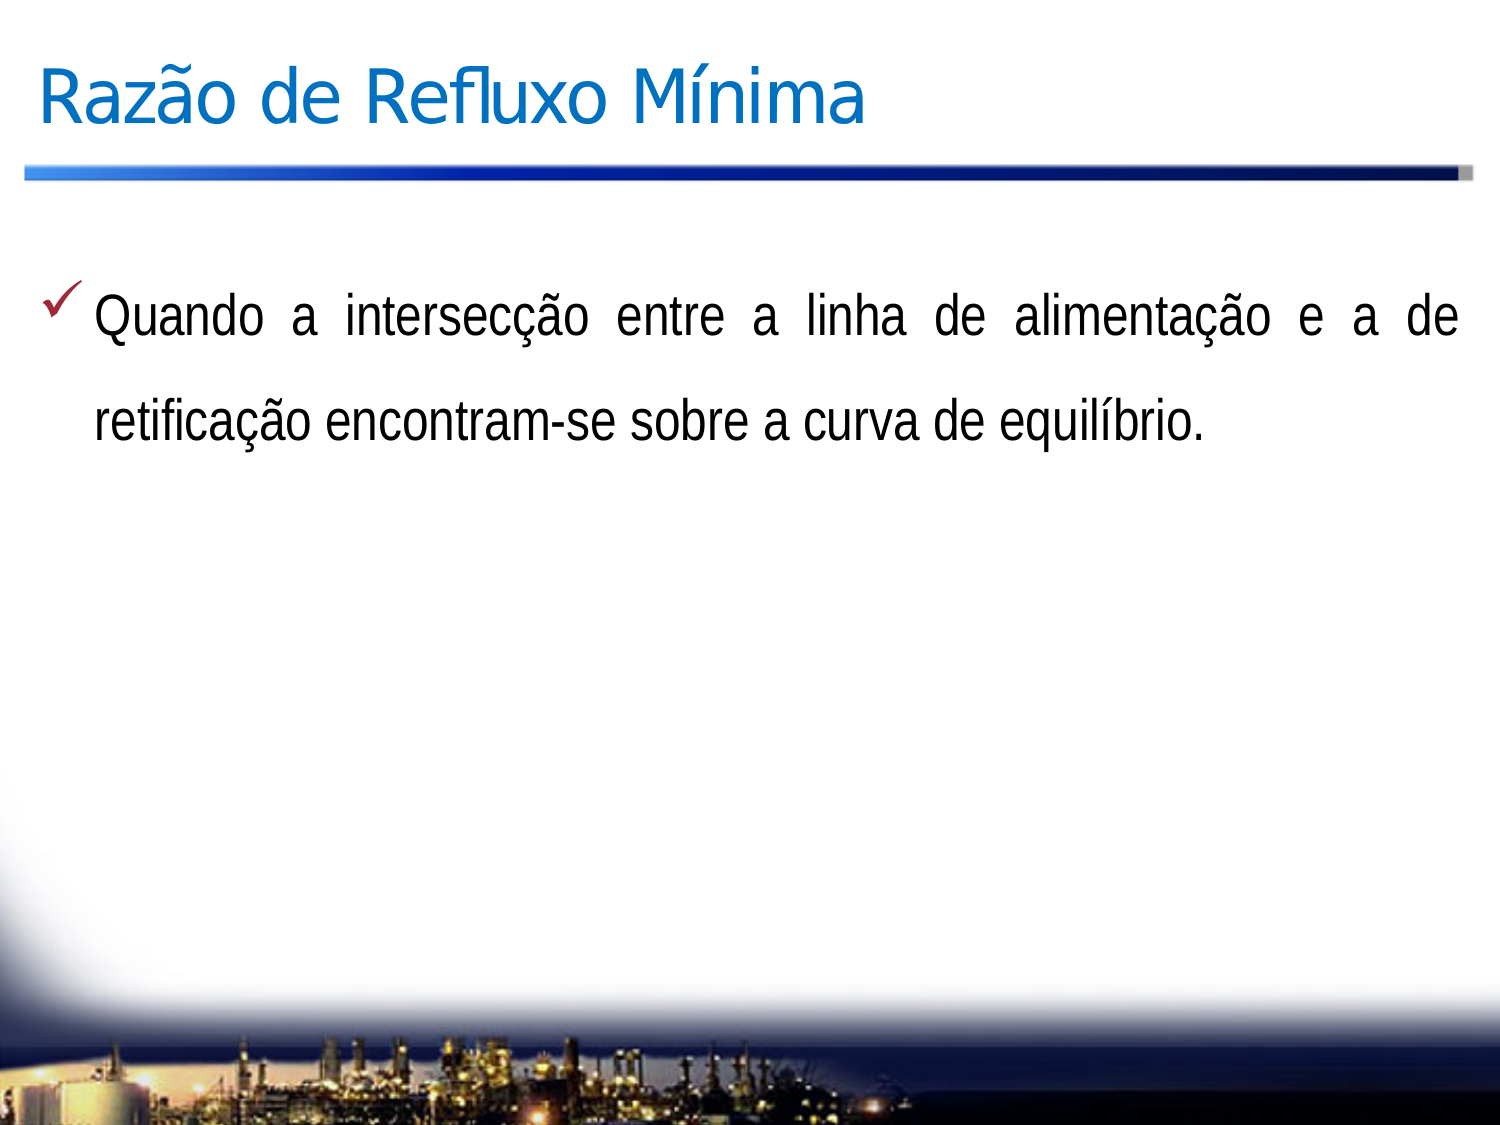

# Razão de Refluxo Mínima
Quando a intersecção entre a linha de alimentação e a de retificação encontram-se sobre a curva de equilíbrio.